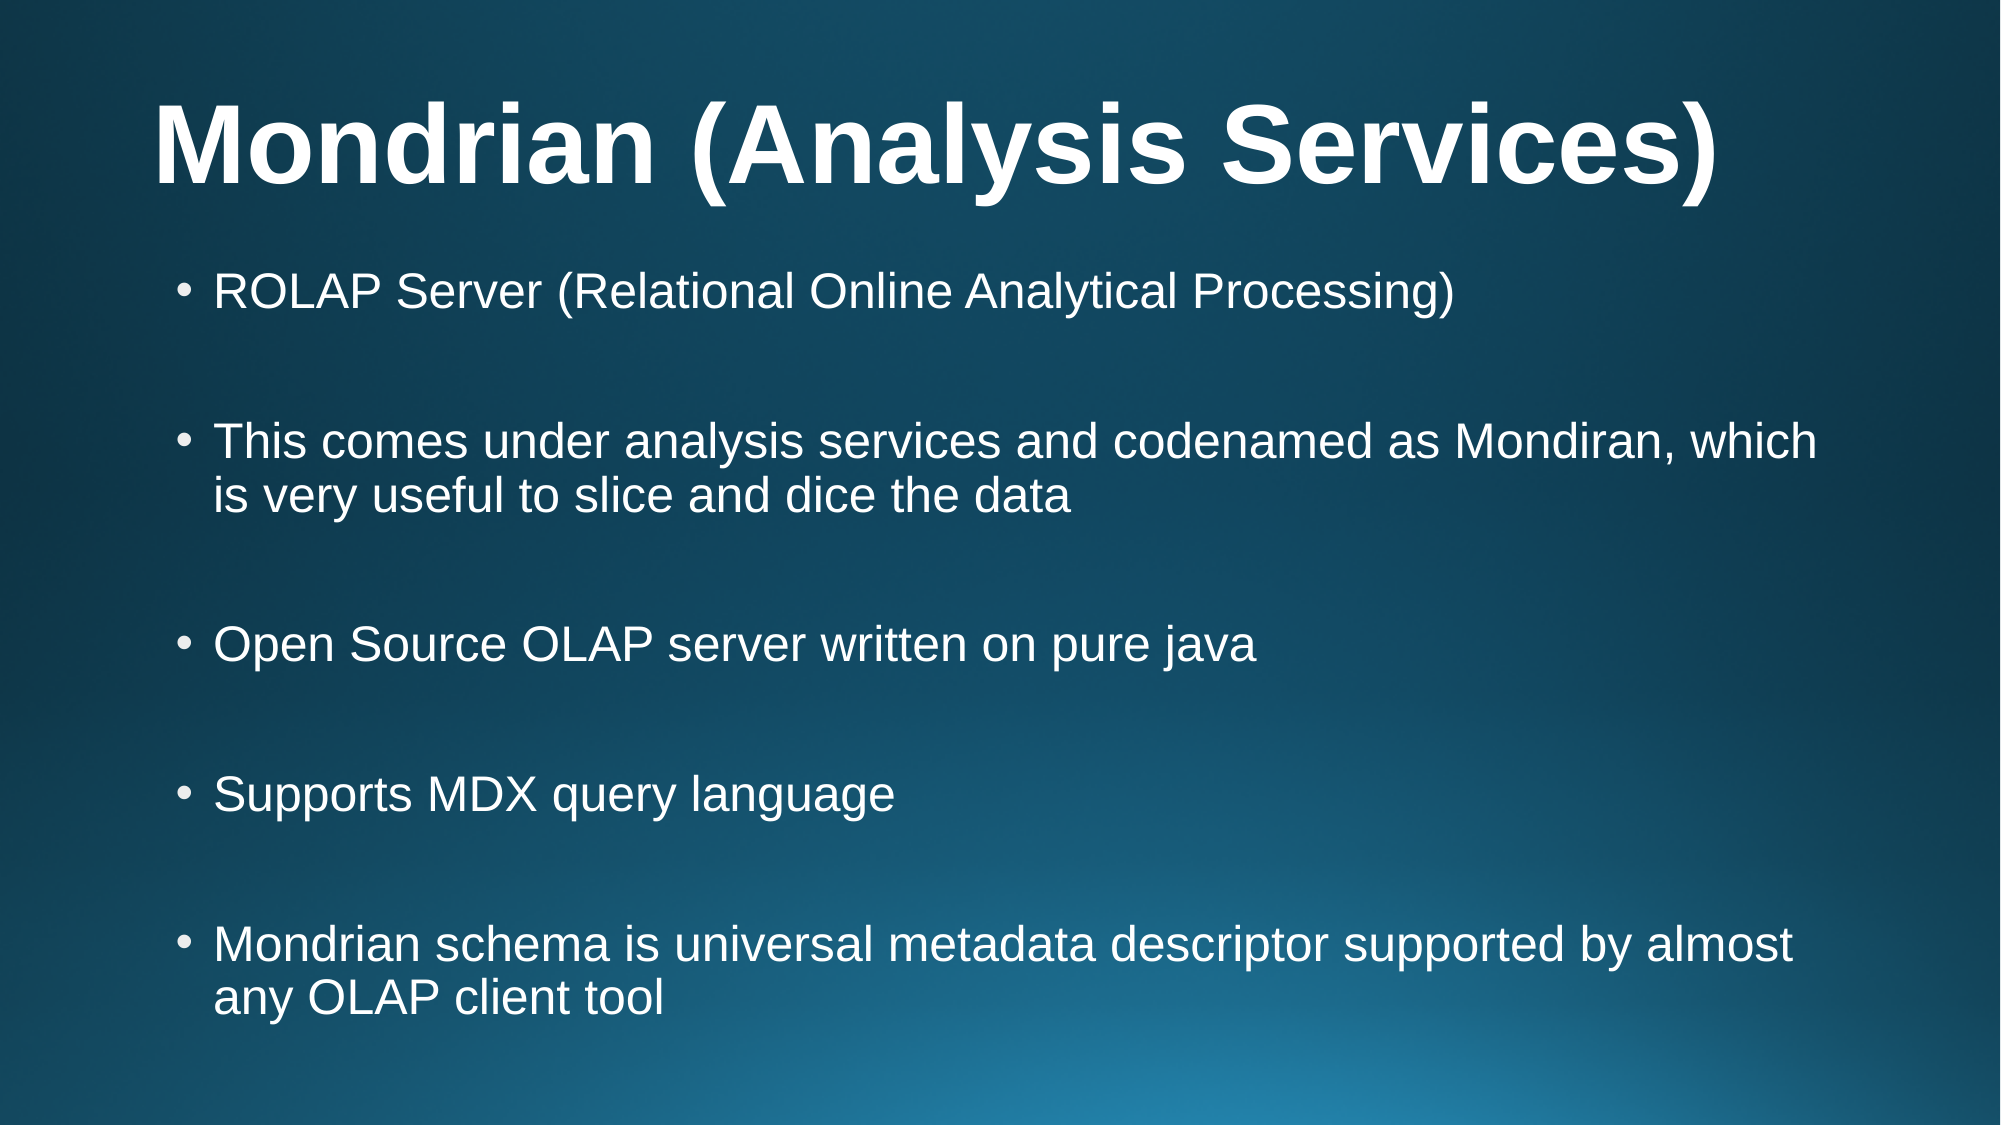

# Mondrian (Analysis Services)
ROLAP Server (Relational Online Analytical Processing)

This comes under analysis services and codenamed as Mondiran, which is very useful to slice and dice the data

Open Source OLAP server written on pure java

Supports MDX query language

Mondrian schema is universal metadata descriptor supported by almost any OLAP client tool